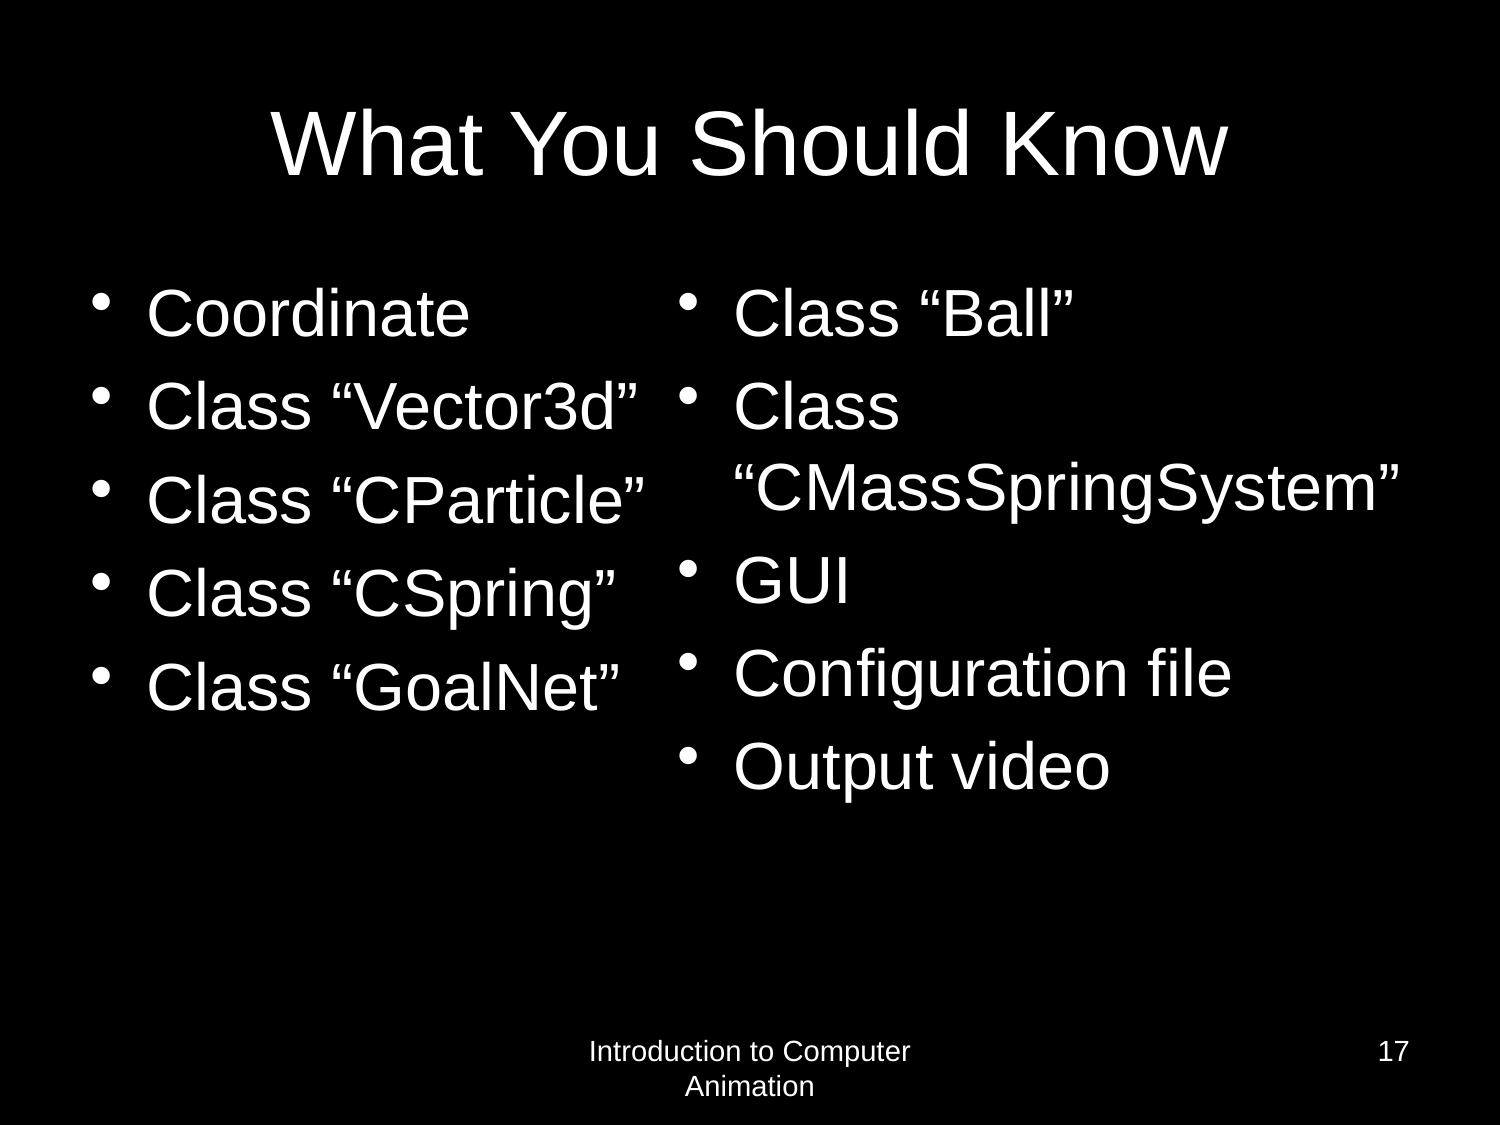

# What You Should Know
Coordinate
Class “Vector3d”
Class “CParticle”
Class “CSpring”
Class “GoalNet”

Class “Ball”
Class “CMassSpringSystem”
GUI
Configuration file
Output video

Introduction to Computer Animation
17